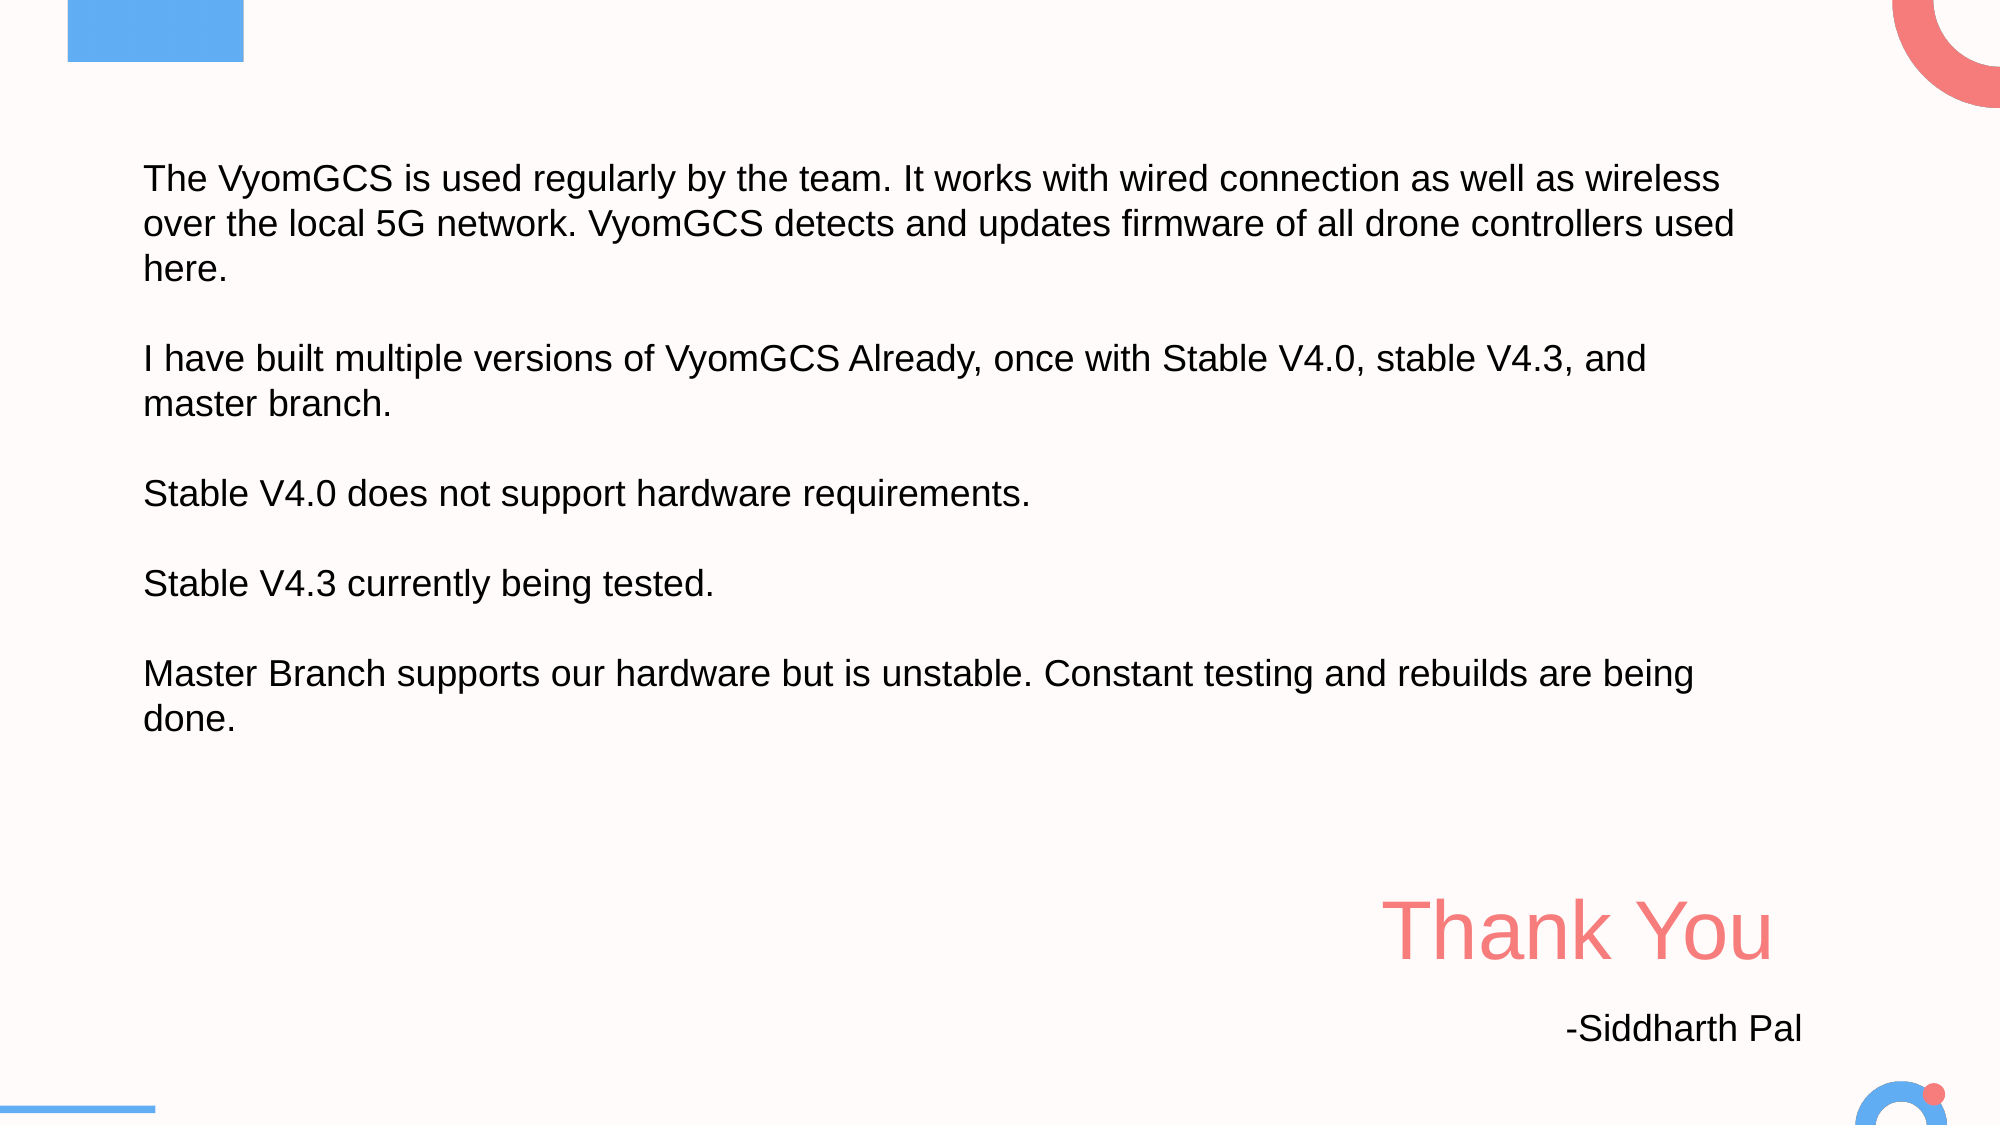

The VyomGCS is used regularly by the team. It works with wired connection as well as wireless over the local 5G network. VyomGCS detects and updates firmware of all drone controllers used here.

I have built multiple versions of VyomGCS Already, once with Stable V4.0, stable V4.3, and master branch.

Stable V4.0 does not support hardware requirements.

Stable V4.3 currently being tested.

Master Branch supports our hardware but is unstable. Constant testing and rebuilds are being done.

Thank You
-Siddharth Pal